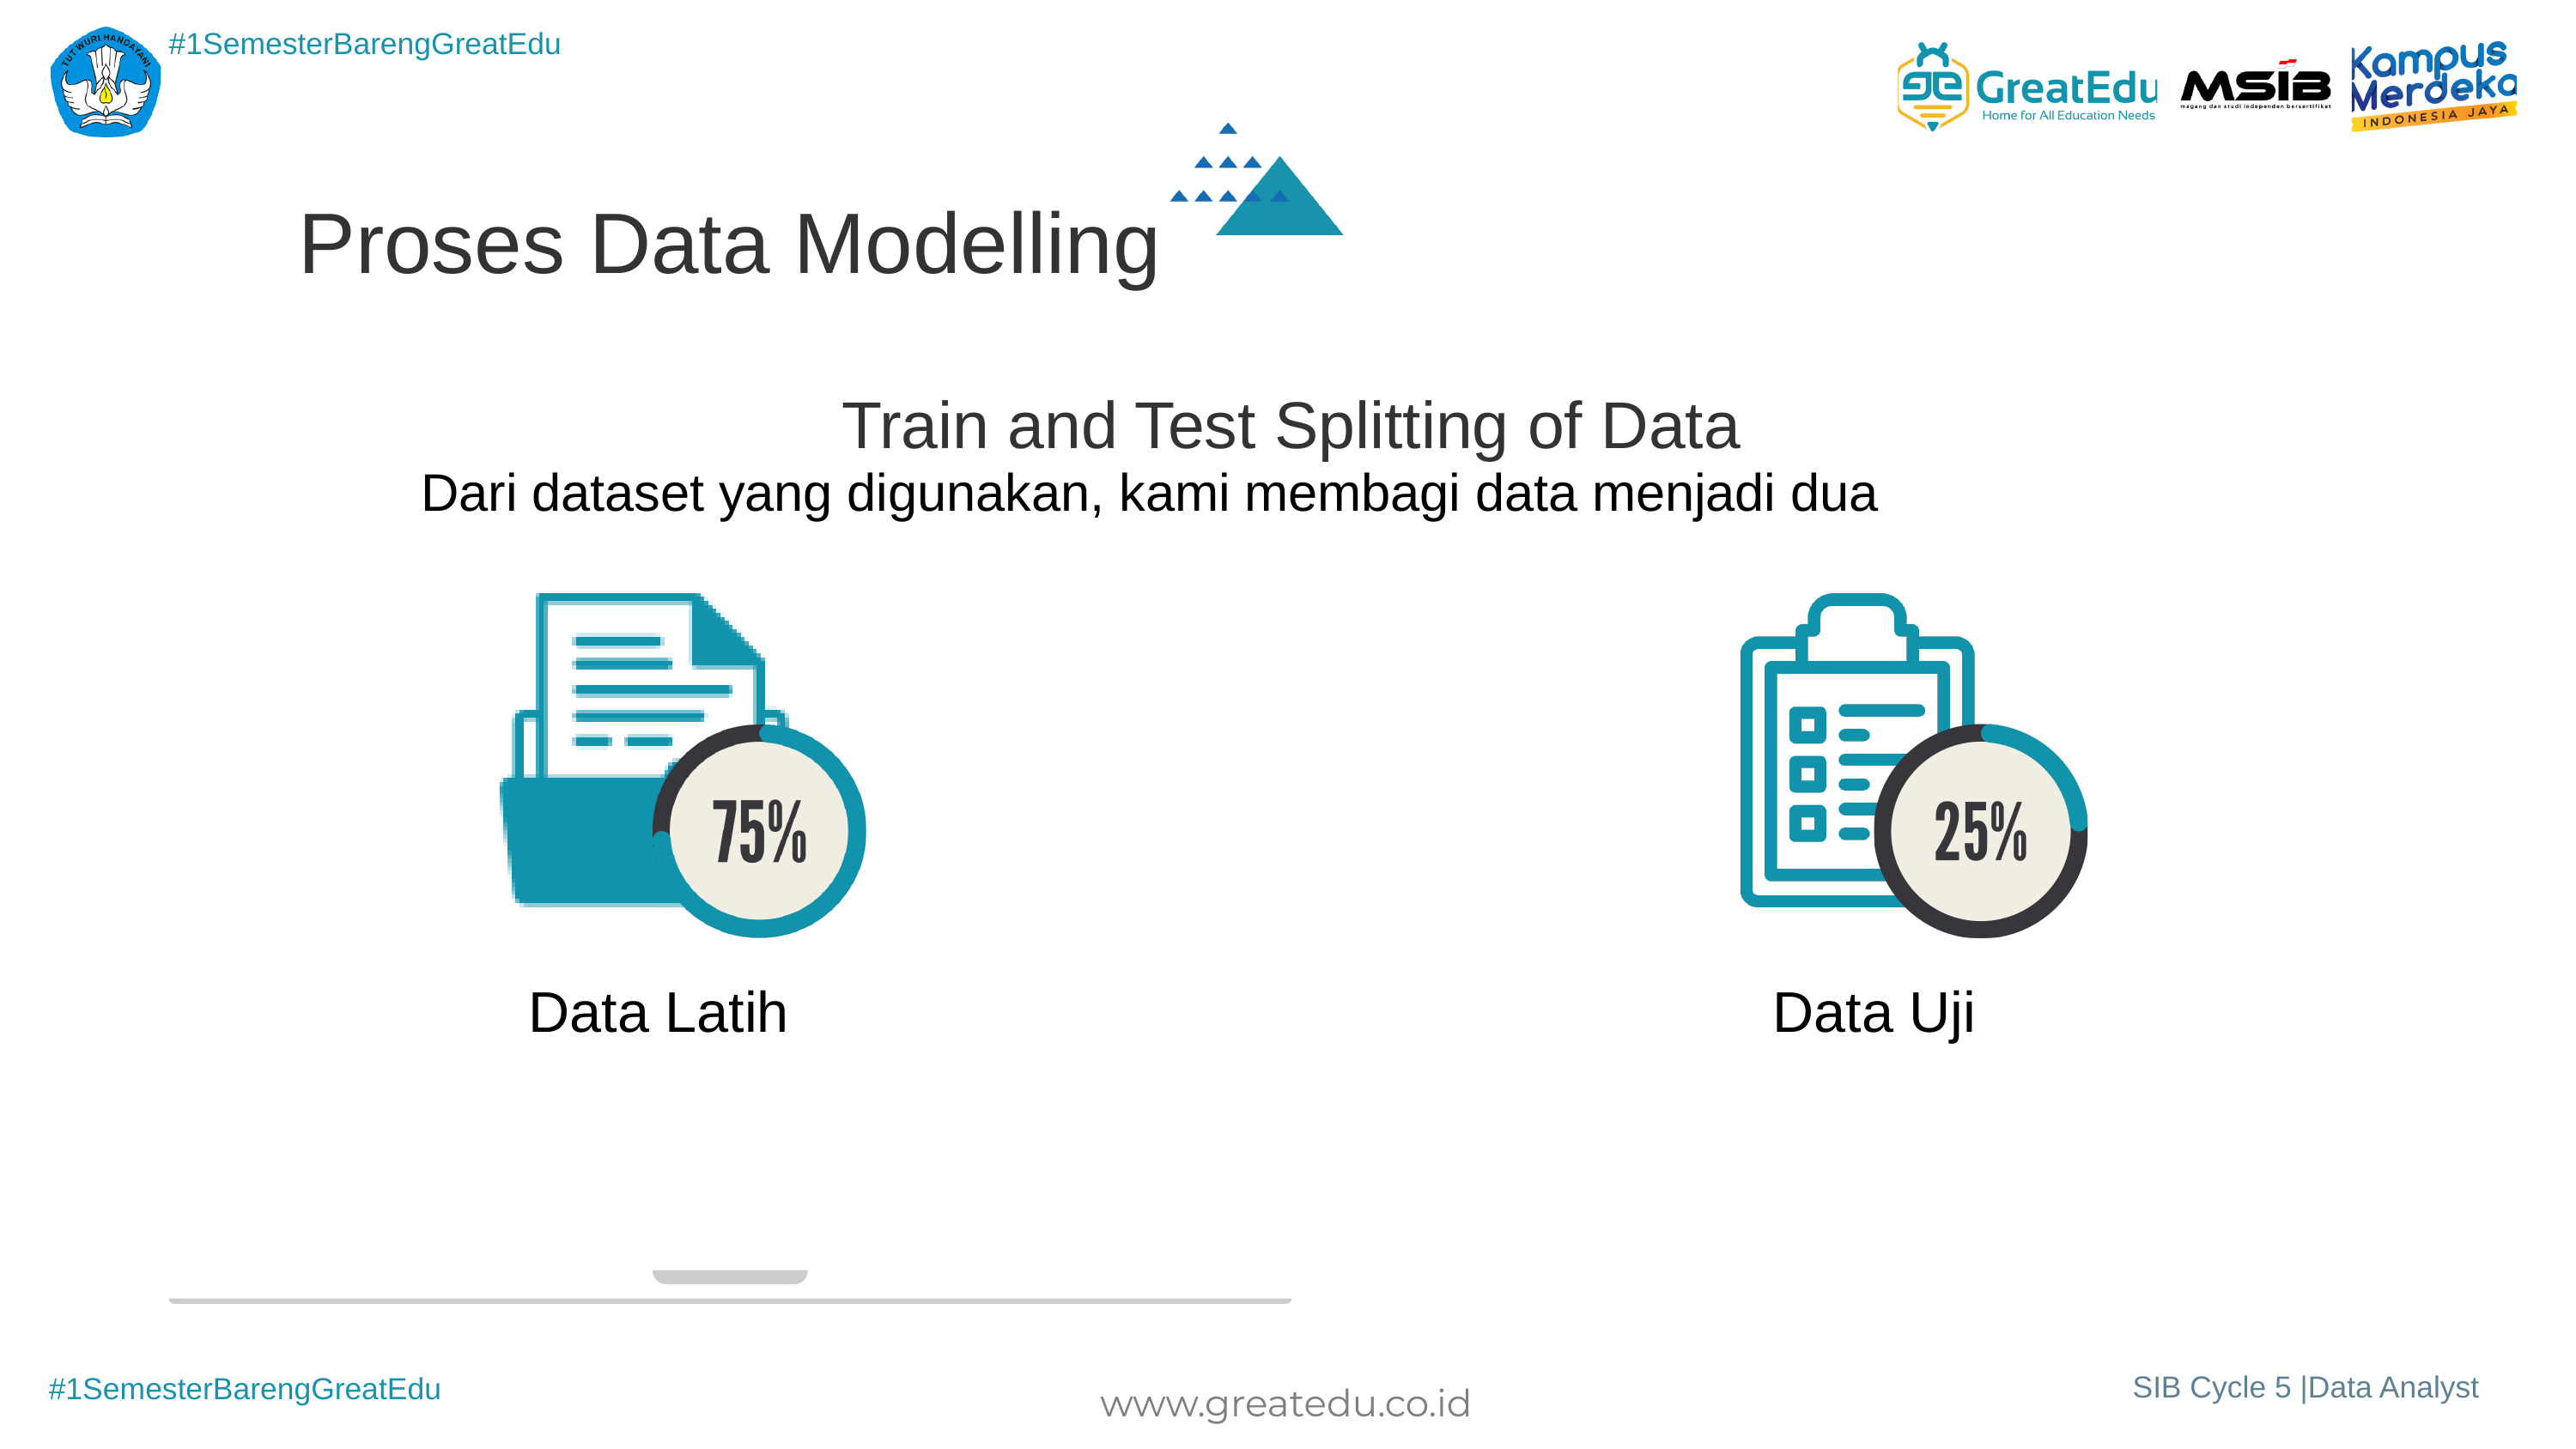

#1SemesterBarengGreatEdu

Proses Data Modelling
Train and Test Splitting of Data
Dari dataset yang digunakan, kami membagi data menjadi dua

Data Latih
Data Uji

www.greatedu.co.id
SIB Cycle 5 |Data Analyst
#1SemesterBarengGreatEdu